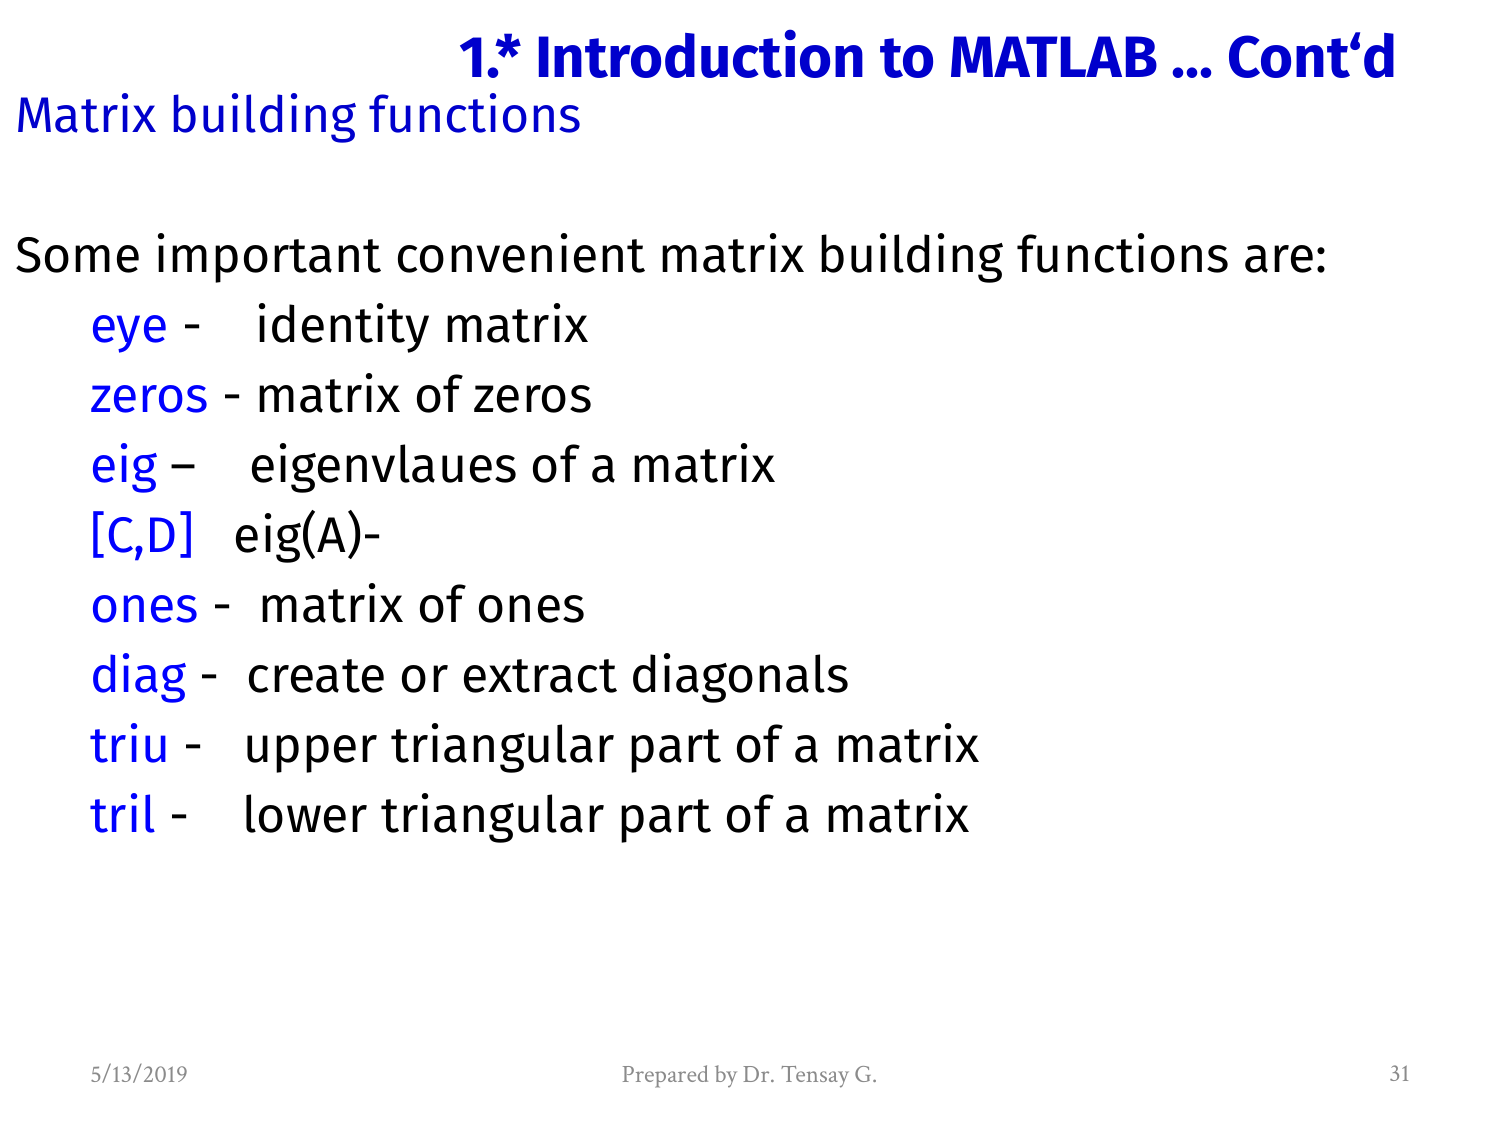

# 1.* Introduction to MATLAB ... Cont‘d
Matrix building functions

Some important convenient matrix building functions are:
eye -    identity matrix
zeros - matrix of zeros
eig –    eigenvlaues of a matrix
[C,D]   eig(A)-
ones -  matrix of ones
diag -  create or extract diagonals
triu -   upper triangular part of a matrix
tril -    lower triangular part of a matrix
5/13/2019
Prepared by Dr. Tensay G.
31